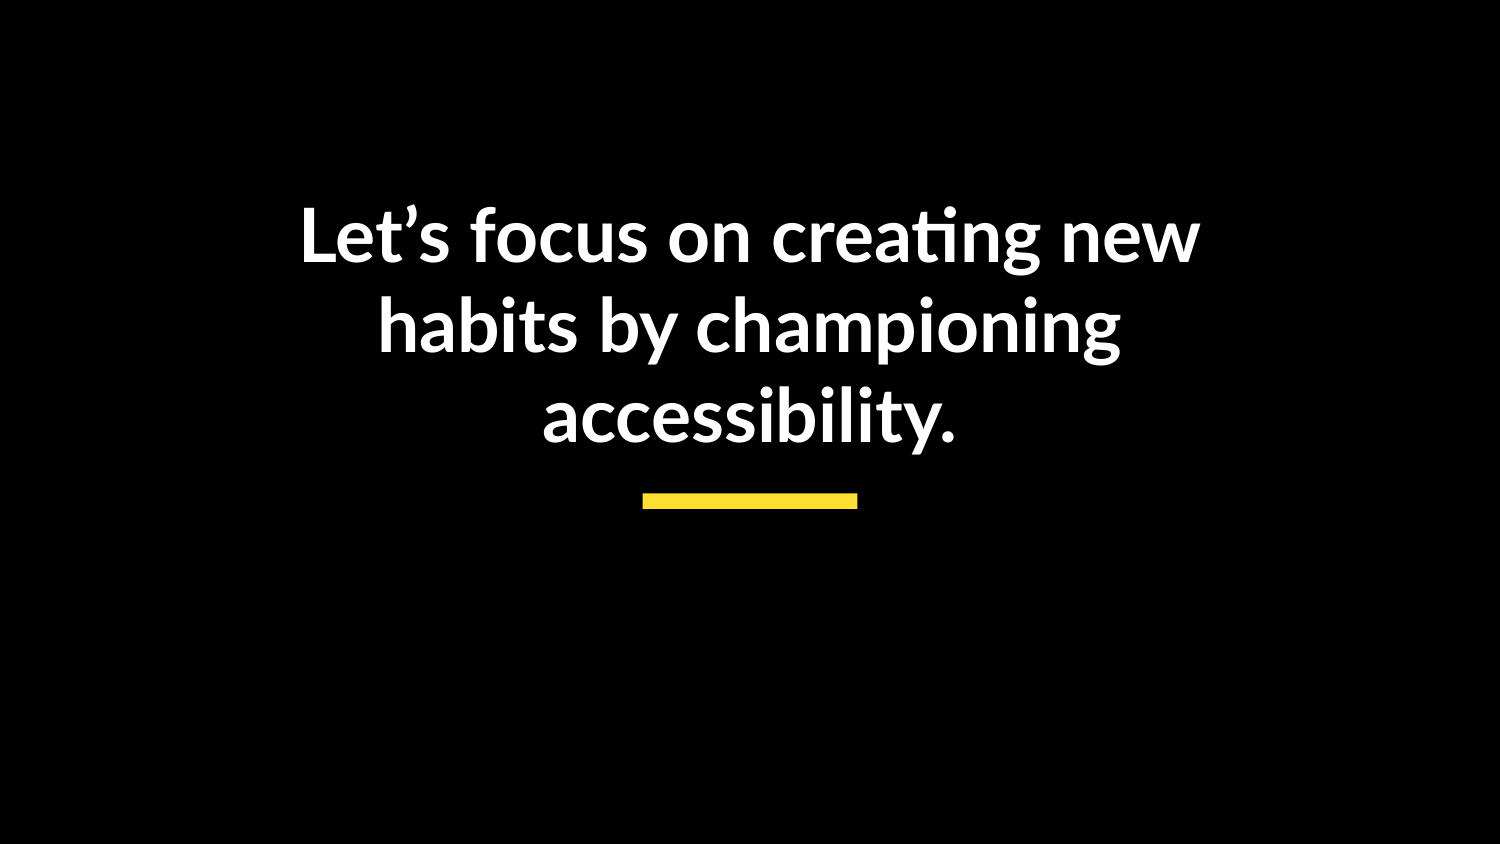

# Let’s focus on creating new habits by championing accessibility.